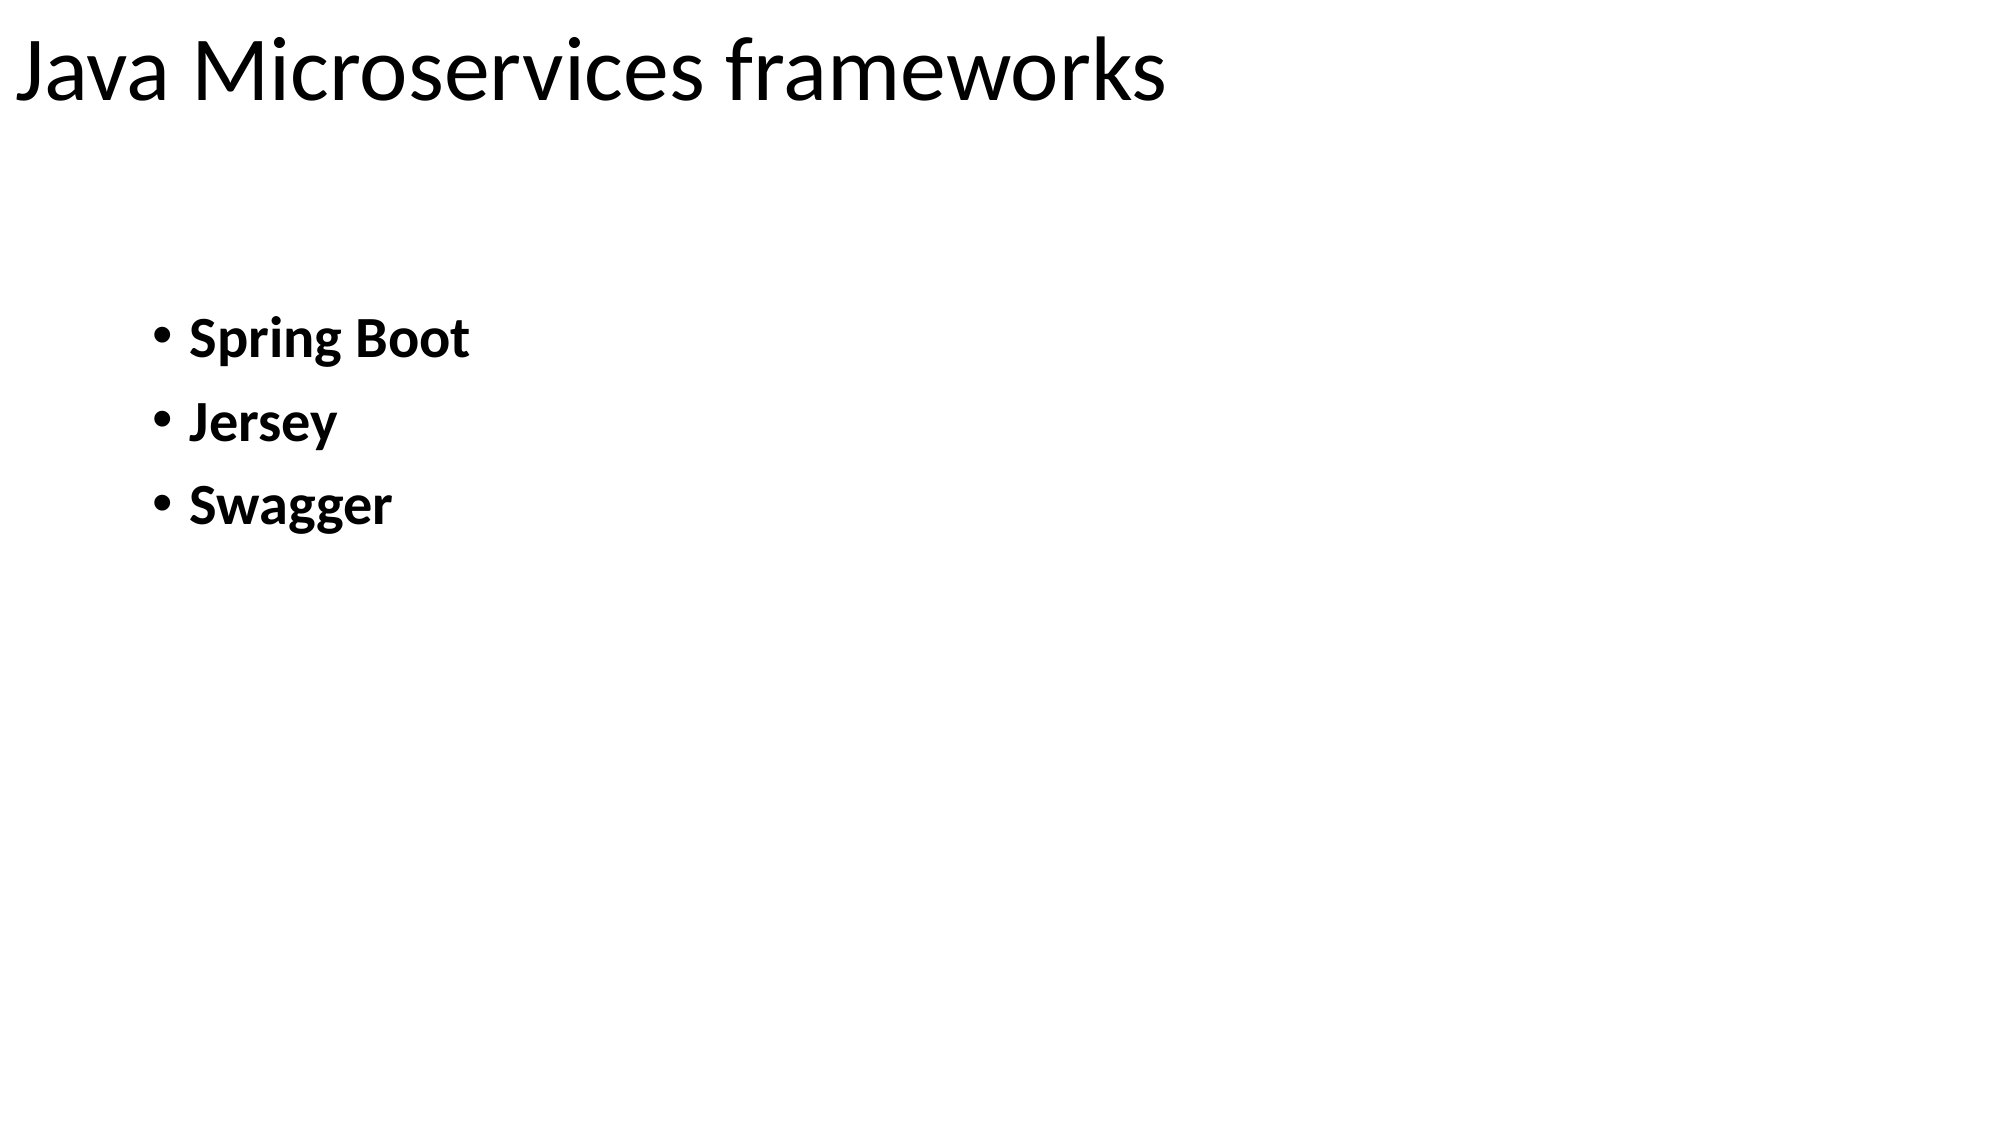

# Java Microservices frameworks
Spring Boot
Jersey
Swagger